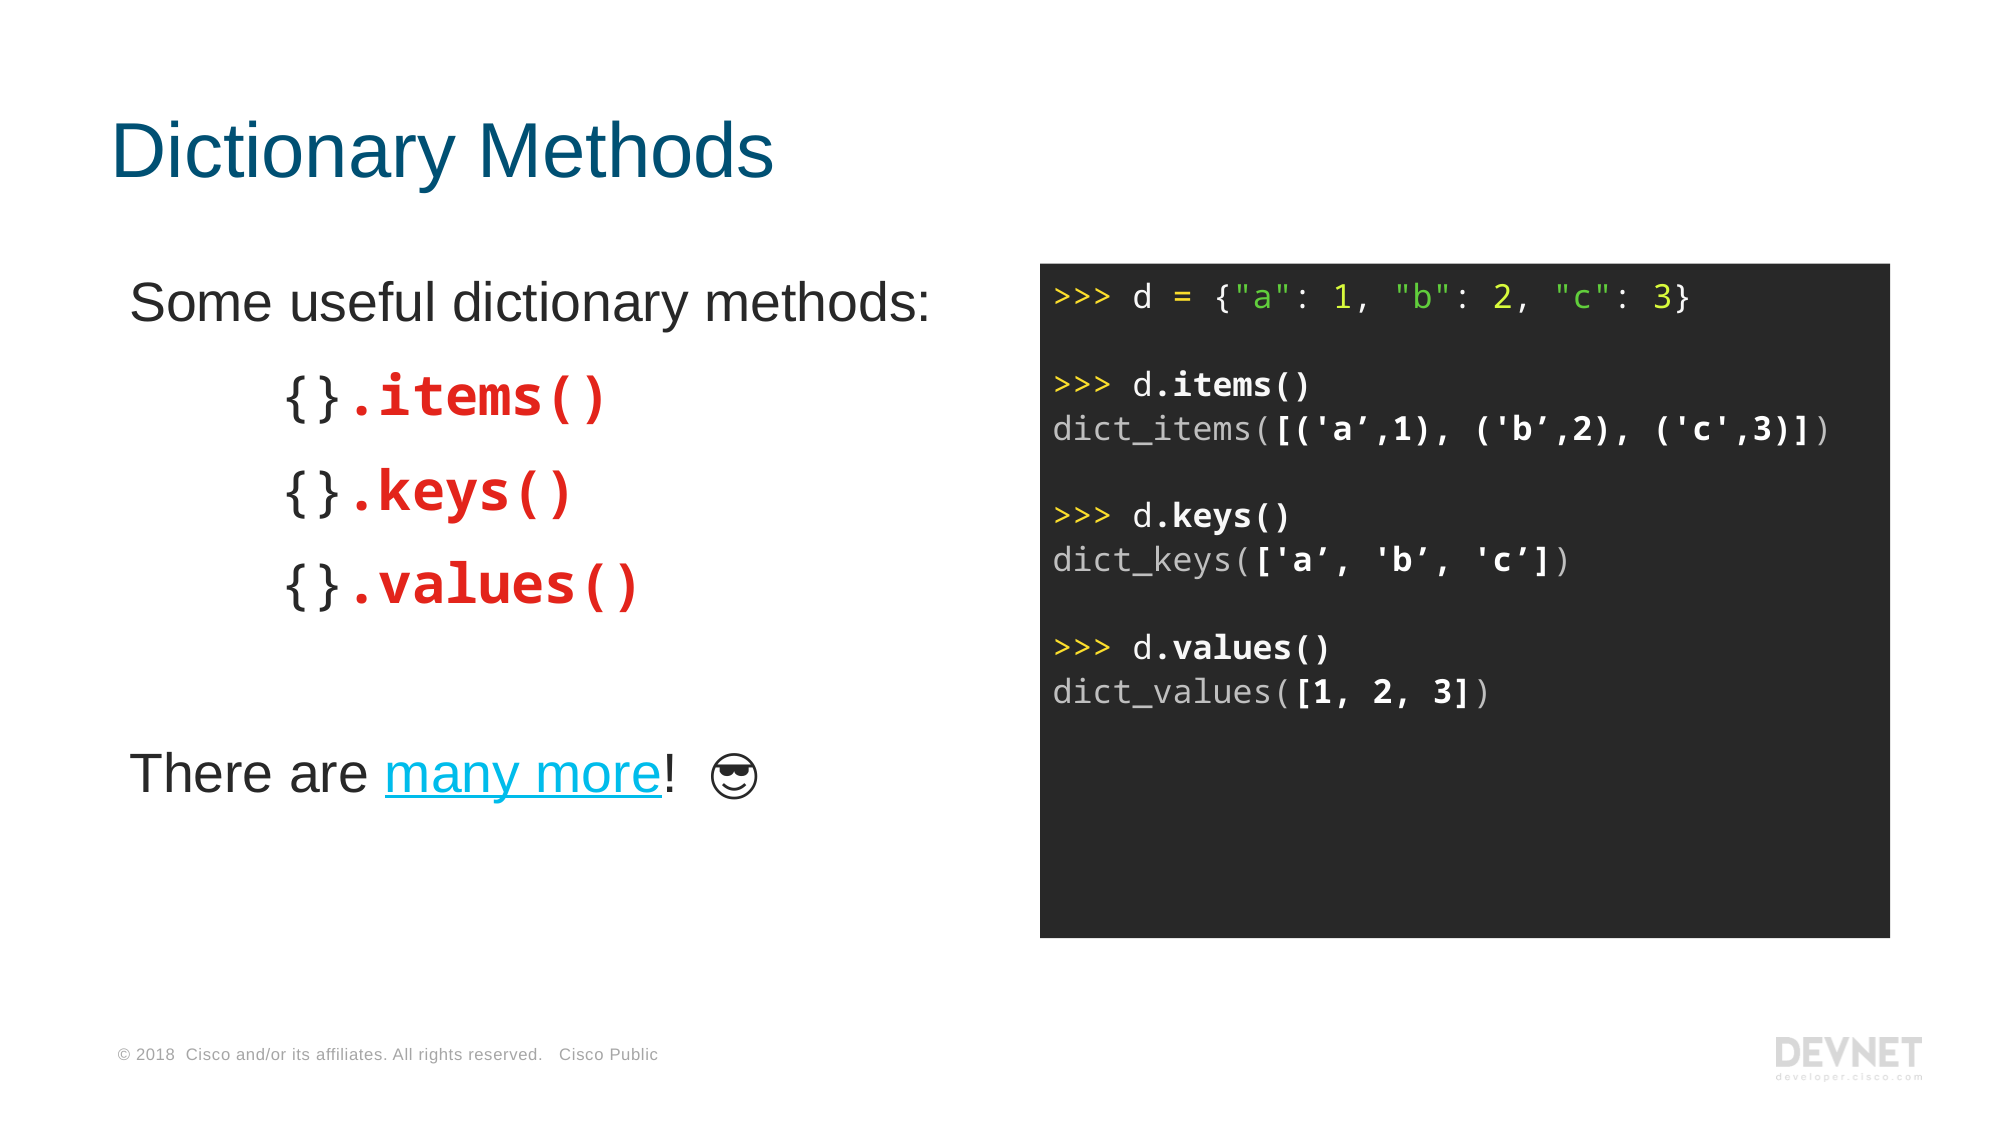

# Dictionary Methods
Some useful dictionary methods:
	{}.items()
	{}.keys()
	{}.values()

There are many more!  😎
>>> d = {"a": 1, "b": 2, "c": 3}

>>> d.items()
dict_items([('a’,1), ('b’,2), ('c',3)])

>>> d.keys()
dict_keys(['a’, 'b’, 'c’])

>>> d.values()
dict_values([1, 2, 3])